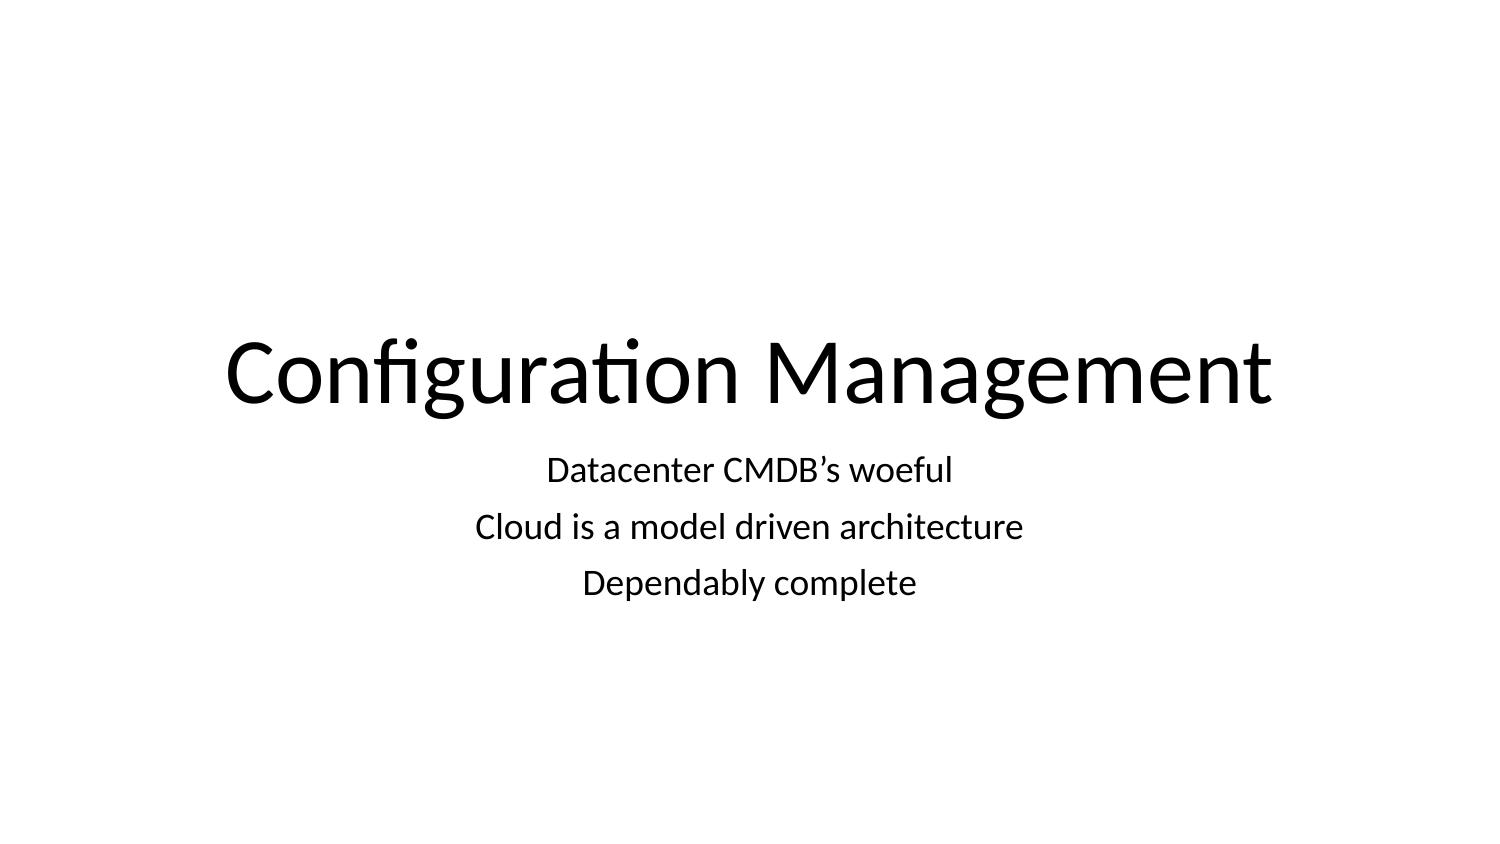

# Configuration Management
Datacenter CMDB’s woeful
Cloud is a model driven architecture
Dependably complete